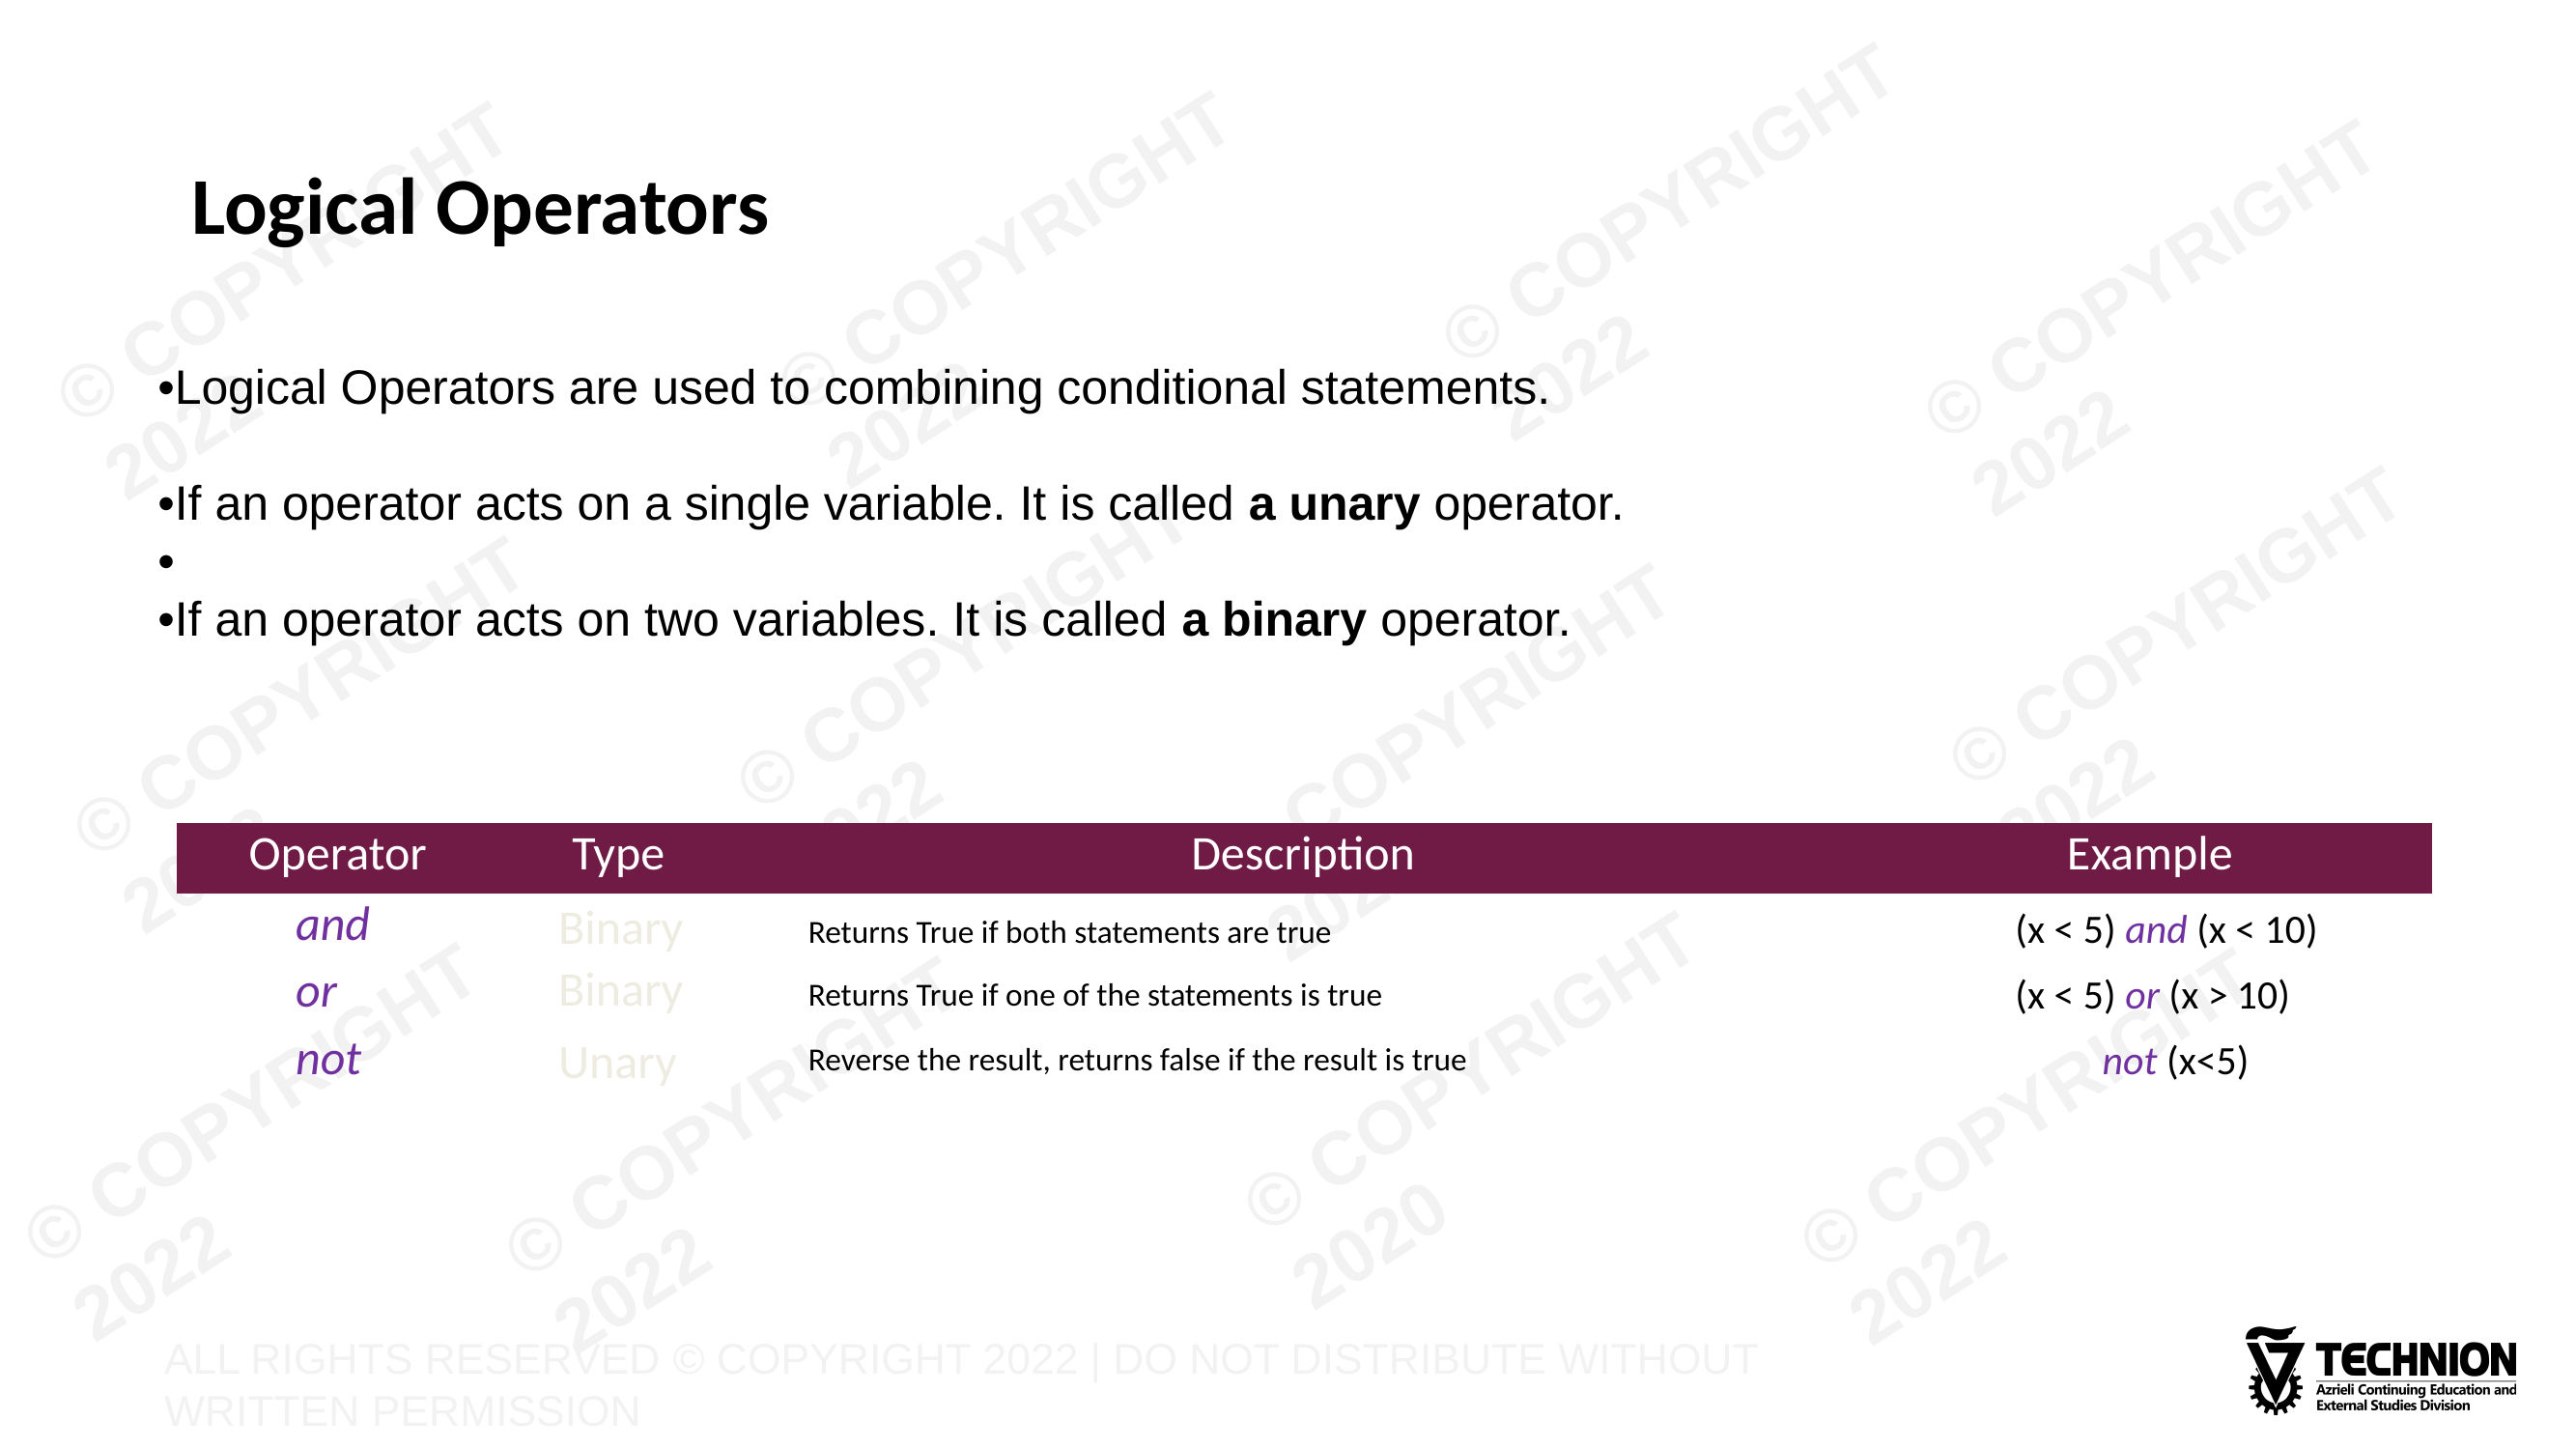

# Logical Operators
•Logical Operators are used to combining conditional statements.

•If an operator acts on a single variable. It is called a unary operator.
•
•If an operator acts on two variables. It is called a binary operator.

| Operator | Type | Description | Example |
| --- | --- | --- | --- |
|  |  |  |  |
|  |  |  |  |
|  |  |  |  |
Returns True if both statements are true

and
Binary
(x < 5) and (x < 10)

Returns True if one of the statements is true

Binary
or
(x < 5) or (x > 10)

Reverse the result, returns false if the result is true

not
Unary
not (x<5)